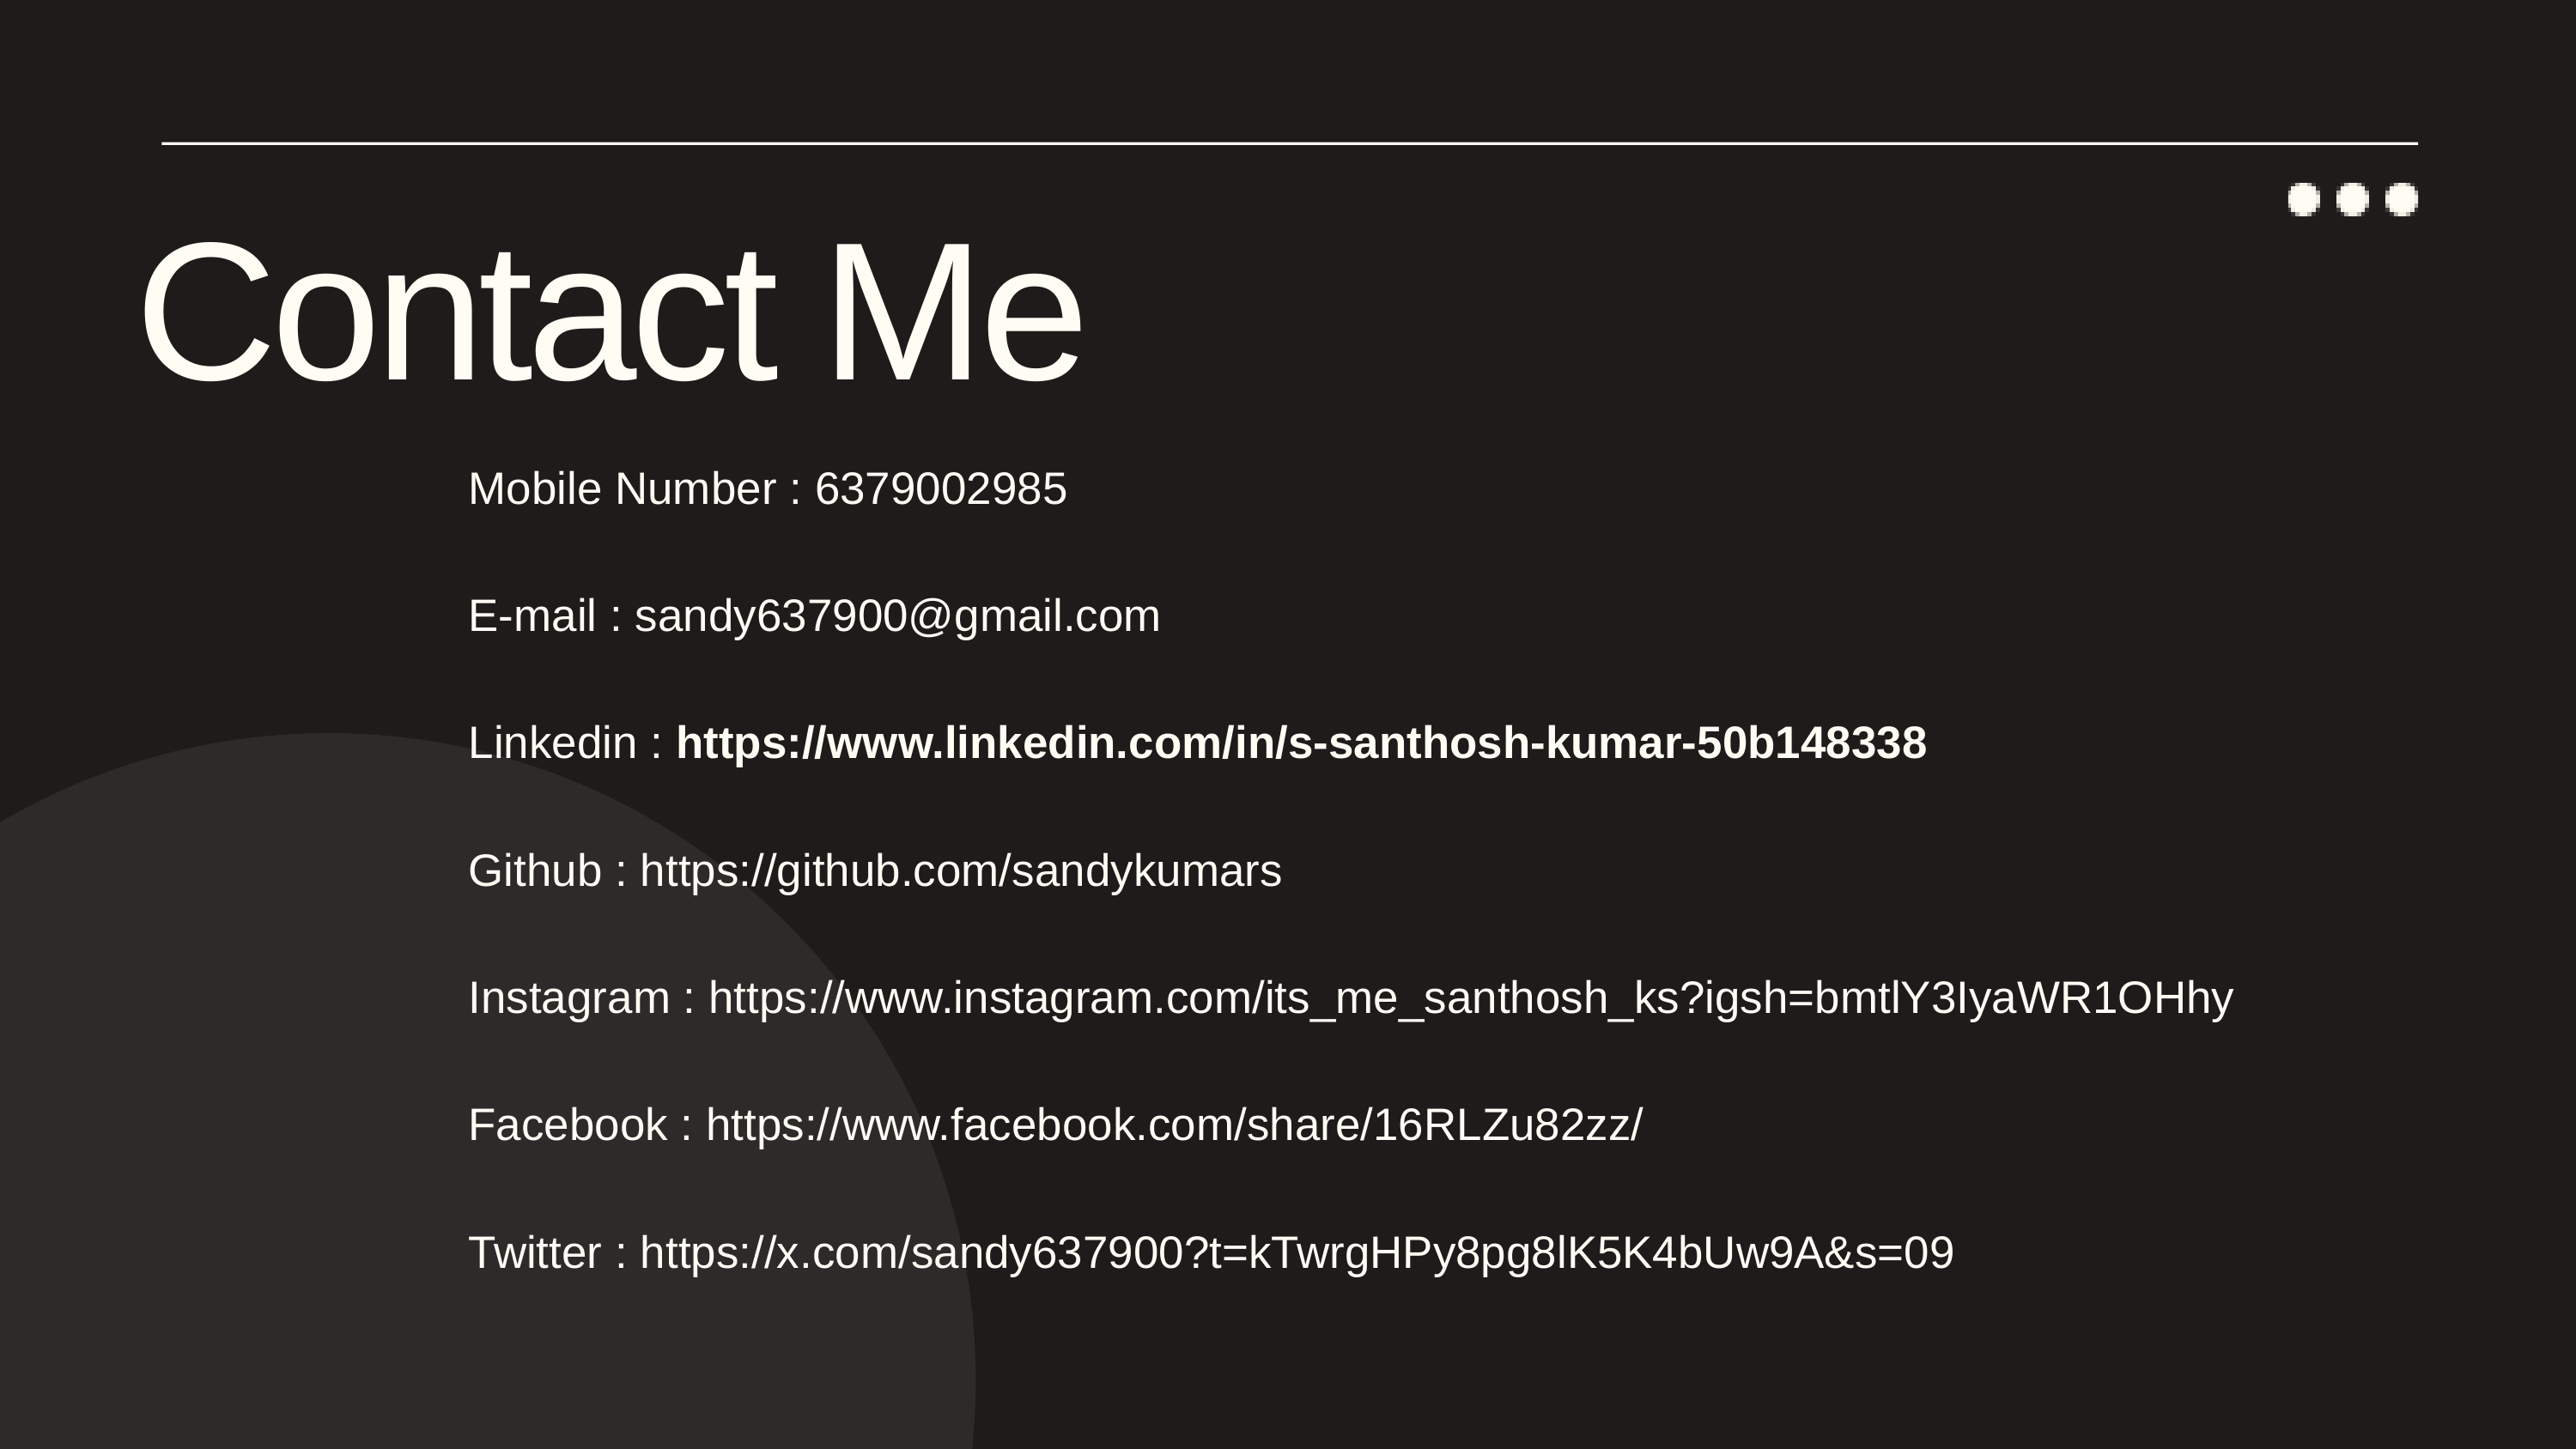

Contact Me

Mobile Number : 6379002985
E-mail : sandy637900@gmail.com
Linkedin : https://www.linkedin.com/in/s-santhosh-kumar-50b148338

Github : https://github.com/sandykumars
Instagram : https://www.instagram.com/its_me_santhosh_ks?igsh=bmtlY3IyaWR1OHhy
Facebook : https://www.facebook.com/share/16RLZu82zz/
Twitter : https://x.com/sandy637900?t=kTwrgHPy8pg8lK5K4bUw9A&s=09